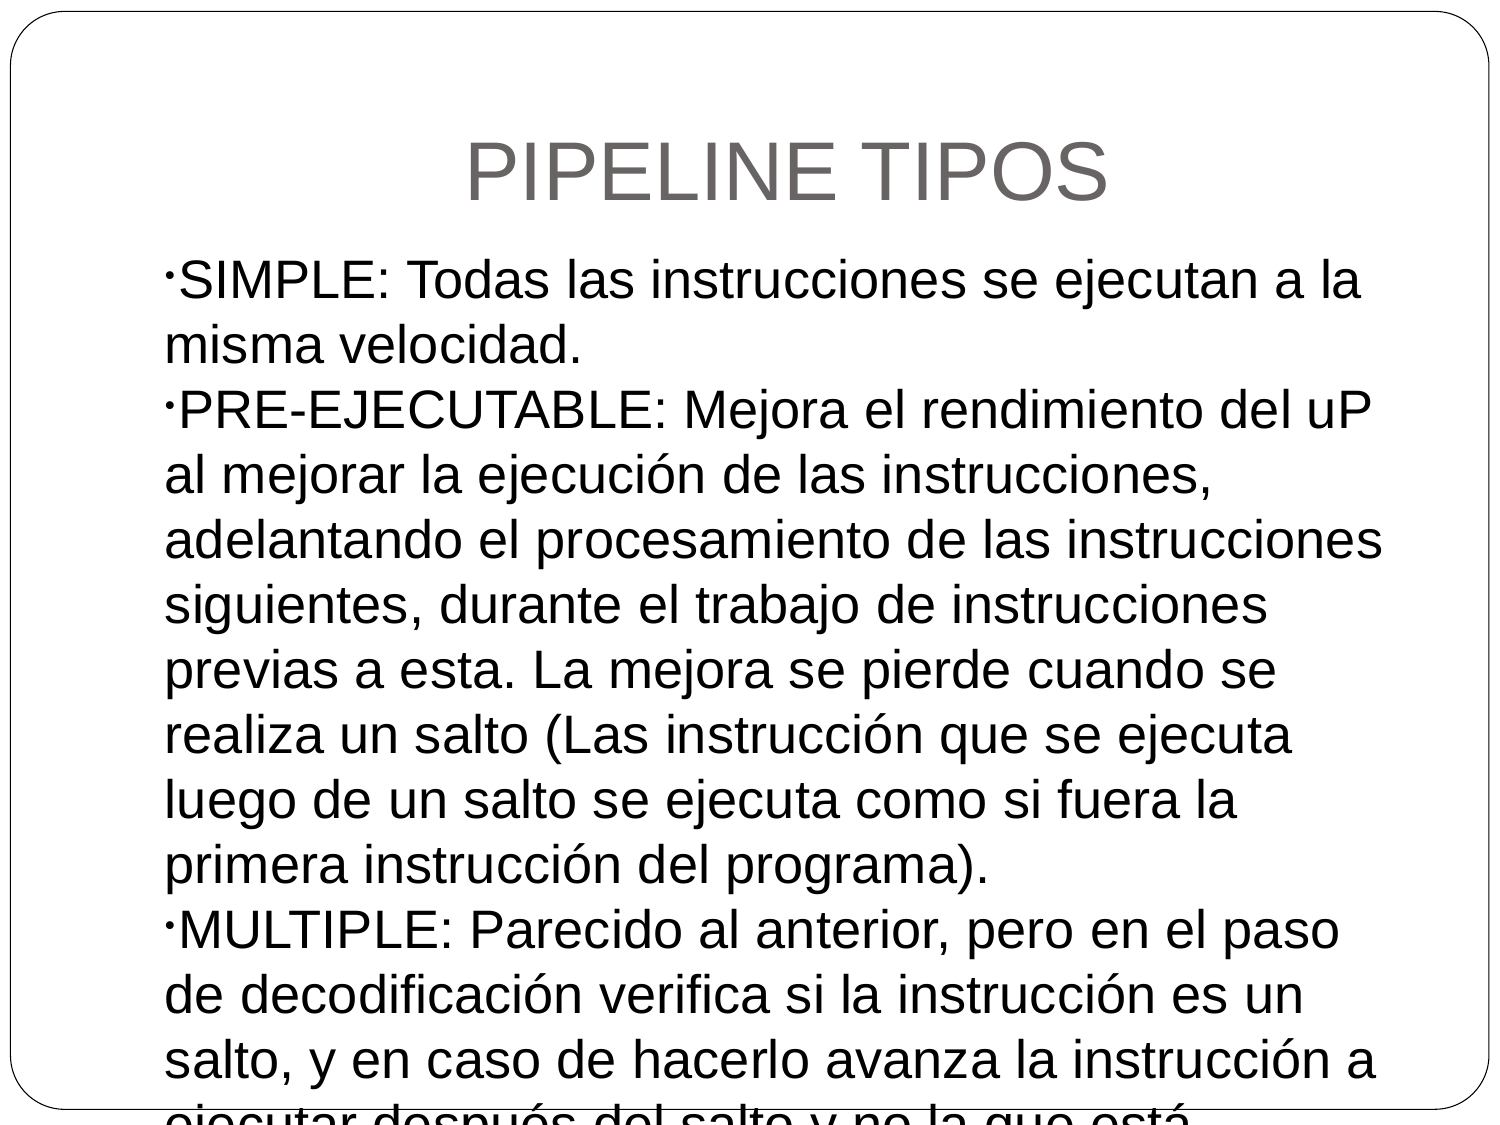

PIPELINE TIPOS
SIMPLE: Todas las instrucciones se ejecutan a la misma velocidad.
PRE-EJECUTABLE: Mejora el rendimiento del uP al mejorar la ejecución de las instrucciones, adelantando el procesamiento de las instrucciones siguientes, durante el trabajo de instrucciones previas a esta. La mejora se pierde cuando se realiza un salto (Las instrucción que se ejecuta luego de un salto se ejecuta como si fuera la primera instrucción del programa).
MULTIPLE: Parecido al anterior, pero en el paso de decodificación verifica si la instrucción es un salto, y en caso de hacerlo avanza la instrucción a ejecutar después del salto y no la que está siguiente en la memoria